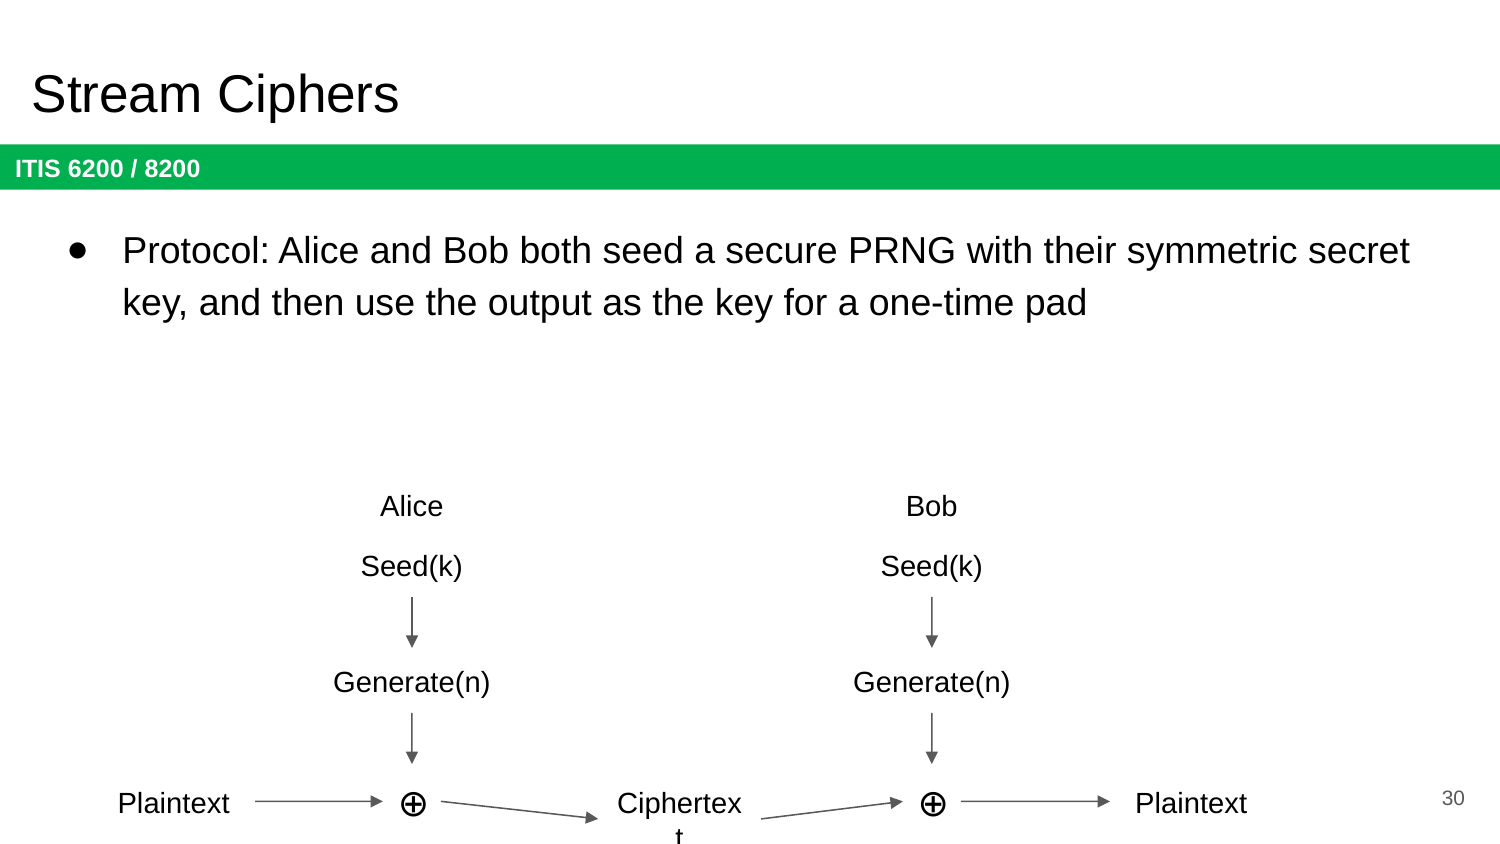

# Stream Ciphers
Protocol: Alice and Bob both seed a secure PRNG with their symmetric secret key, and then use the output as the key for a one-time pad
Alice
Bob
Seed(k)
Seed(k)
Generate(n)
Generate(n)
⊕
⊕
30
Plaintext
Ciphertext
Plaintext